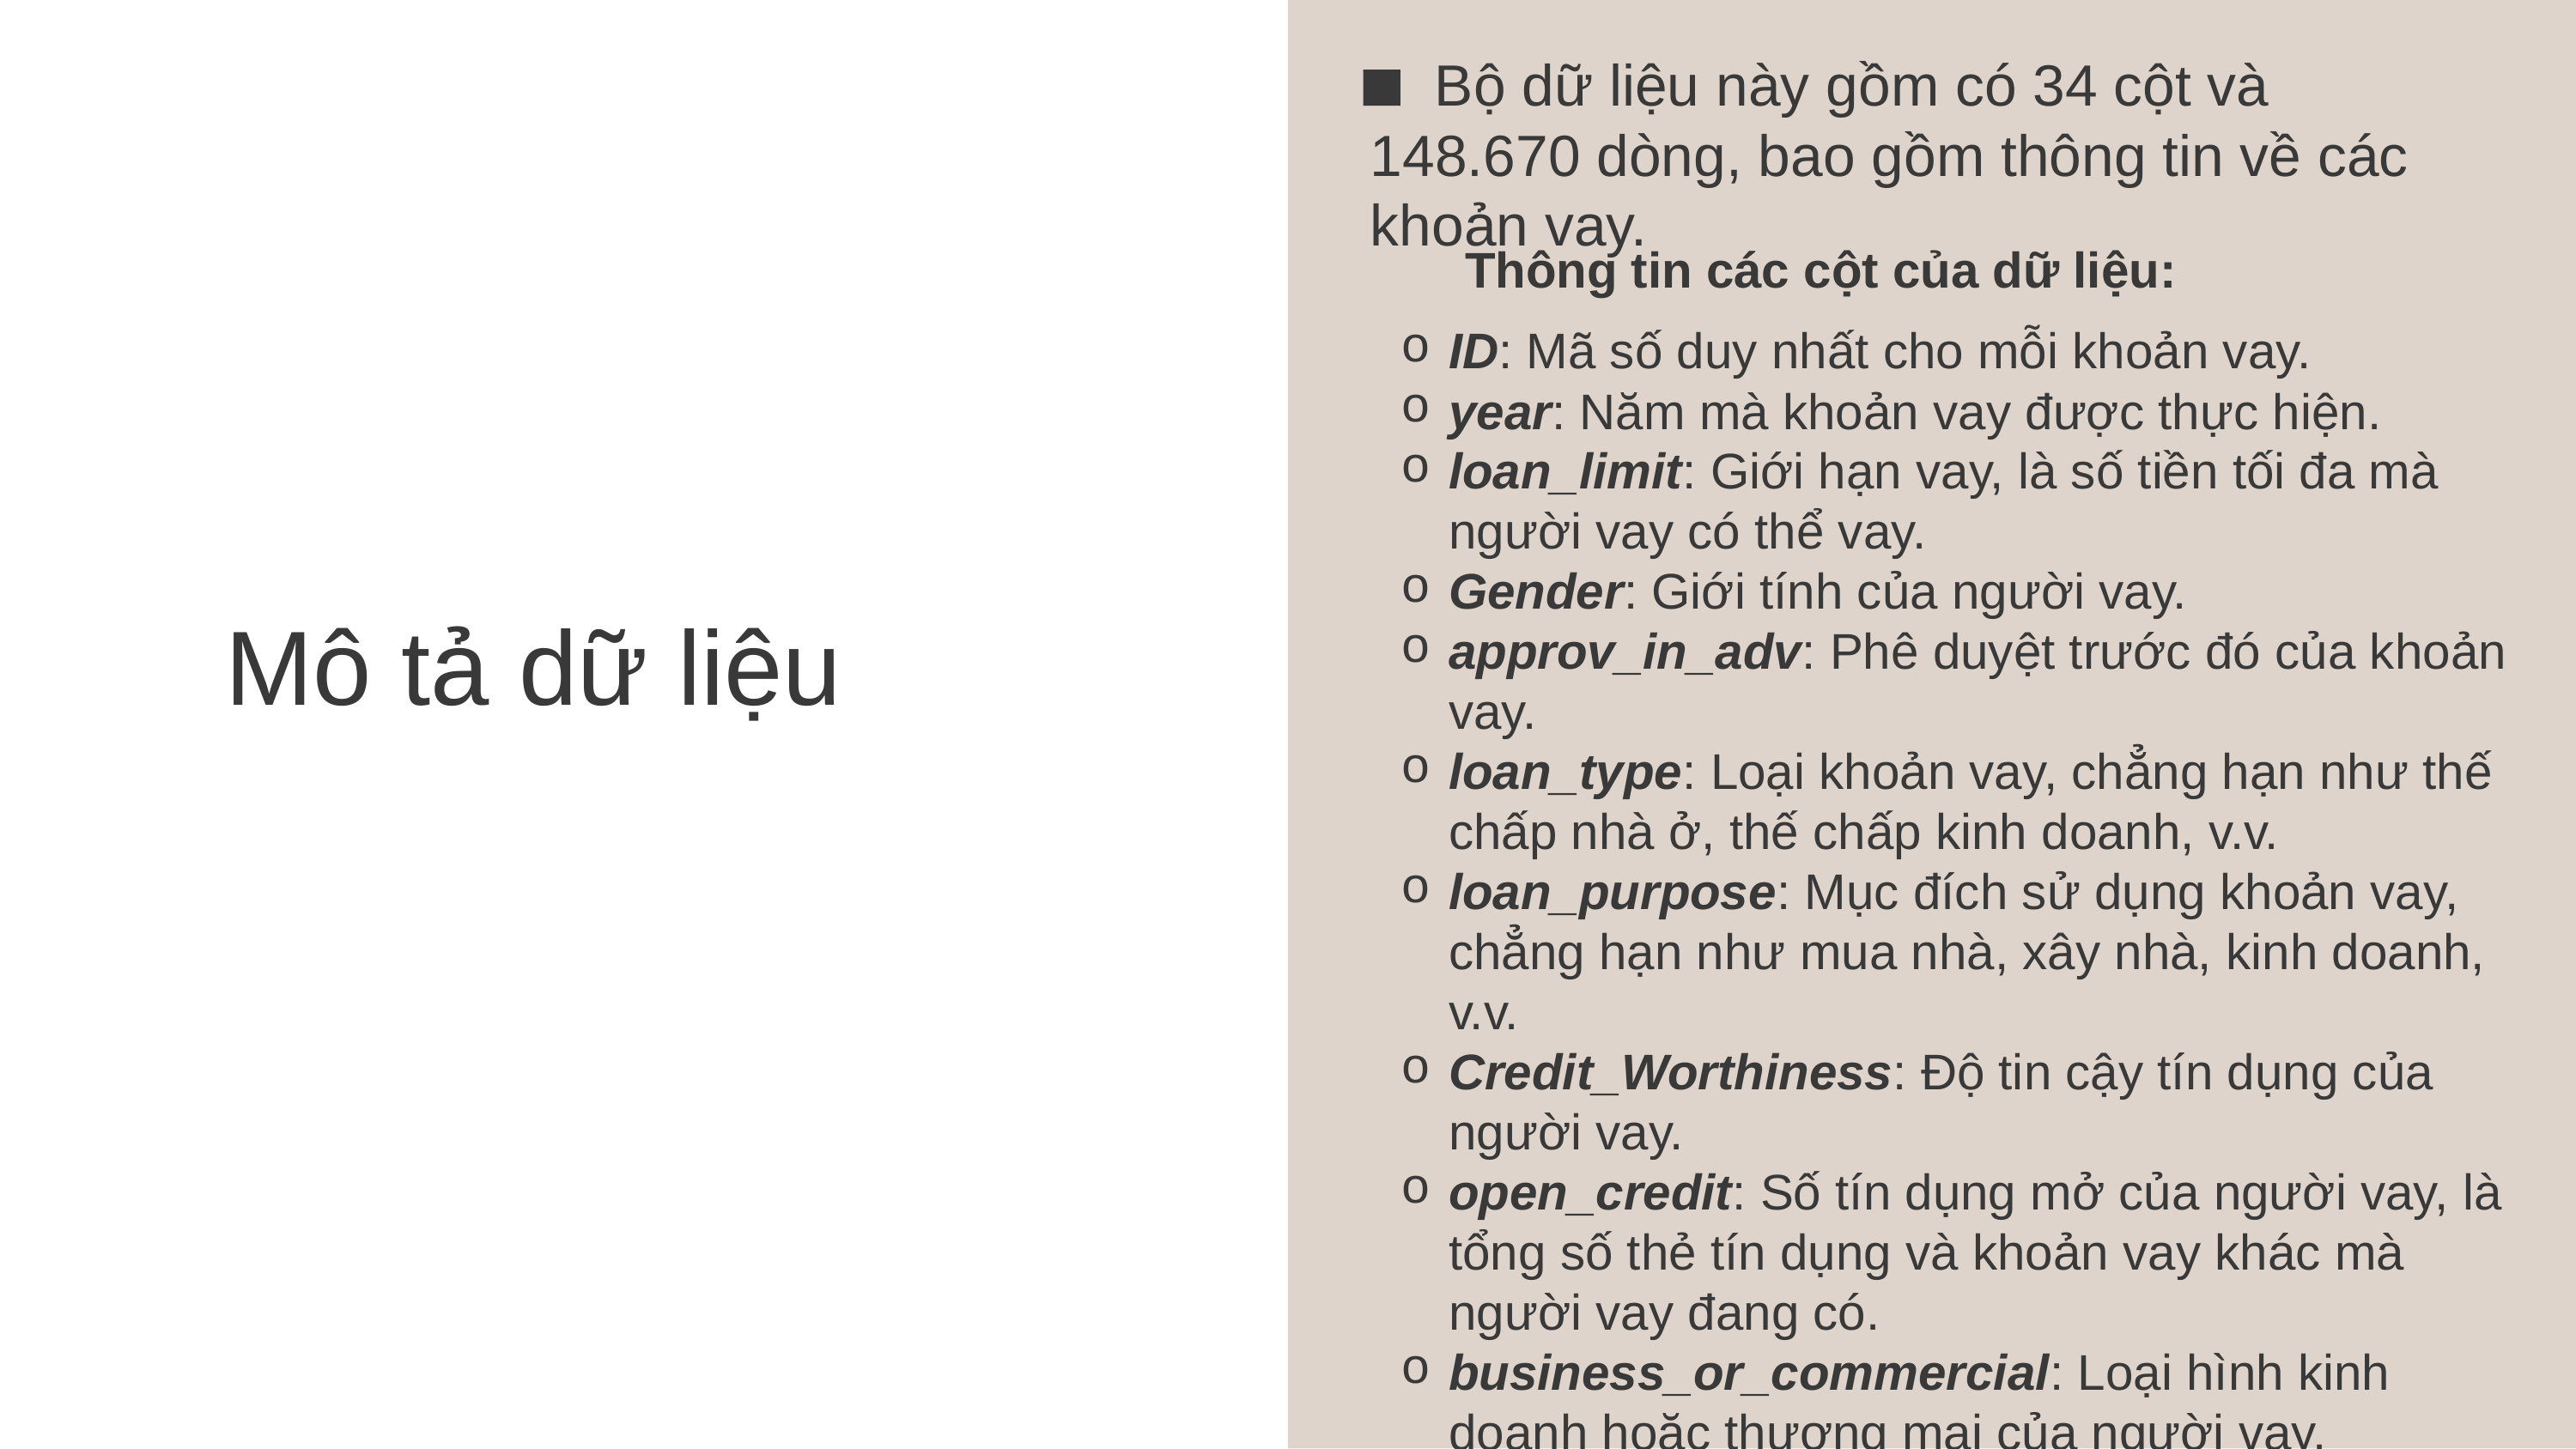

Bộ dữ liệu này gồm có 34 cột và 148.670 dòng, bao gồm thông tin về các khoản vay.

Thông tin các cột của dữ liệu:
ID: Mã số duy nhất cho mỗi khoản vay.
year: Năm mà khoản vay được thực hiện.
loan_limit: Giới hạn vay, là số tiền tối đa mà người vay có thể vay.
Gender: Giới tính của người vay.
approv_in_adv: Phê duyệt trước đó của khoản vay.
loan_type: Loại khoản vay, chẳng hạn như thế chấp nhà ở, thế chấp kinh doanh, v.v.
loan_purpose: Mục đích sử dụng khoản vay, chẳng hạn như mua nhà, xây nhà, kinh doanh, v.v.
Credit_Worthiness: Độ tin cậy tín dụng của người vay.
open_credit: Số tín dụng mở của người vay, là tổng số thẻ tín dụng và khoản vay khác mà người vay đang có.
business_or_commercial: Loại hình kinh doanh hoặc thương mại của người vay.
loan_amount: Số tiền vay, là số tiền mà người vay đã nhận được.
Mô tả dữ liệu